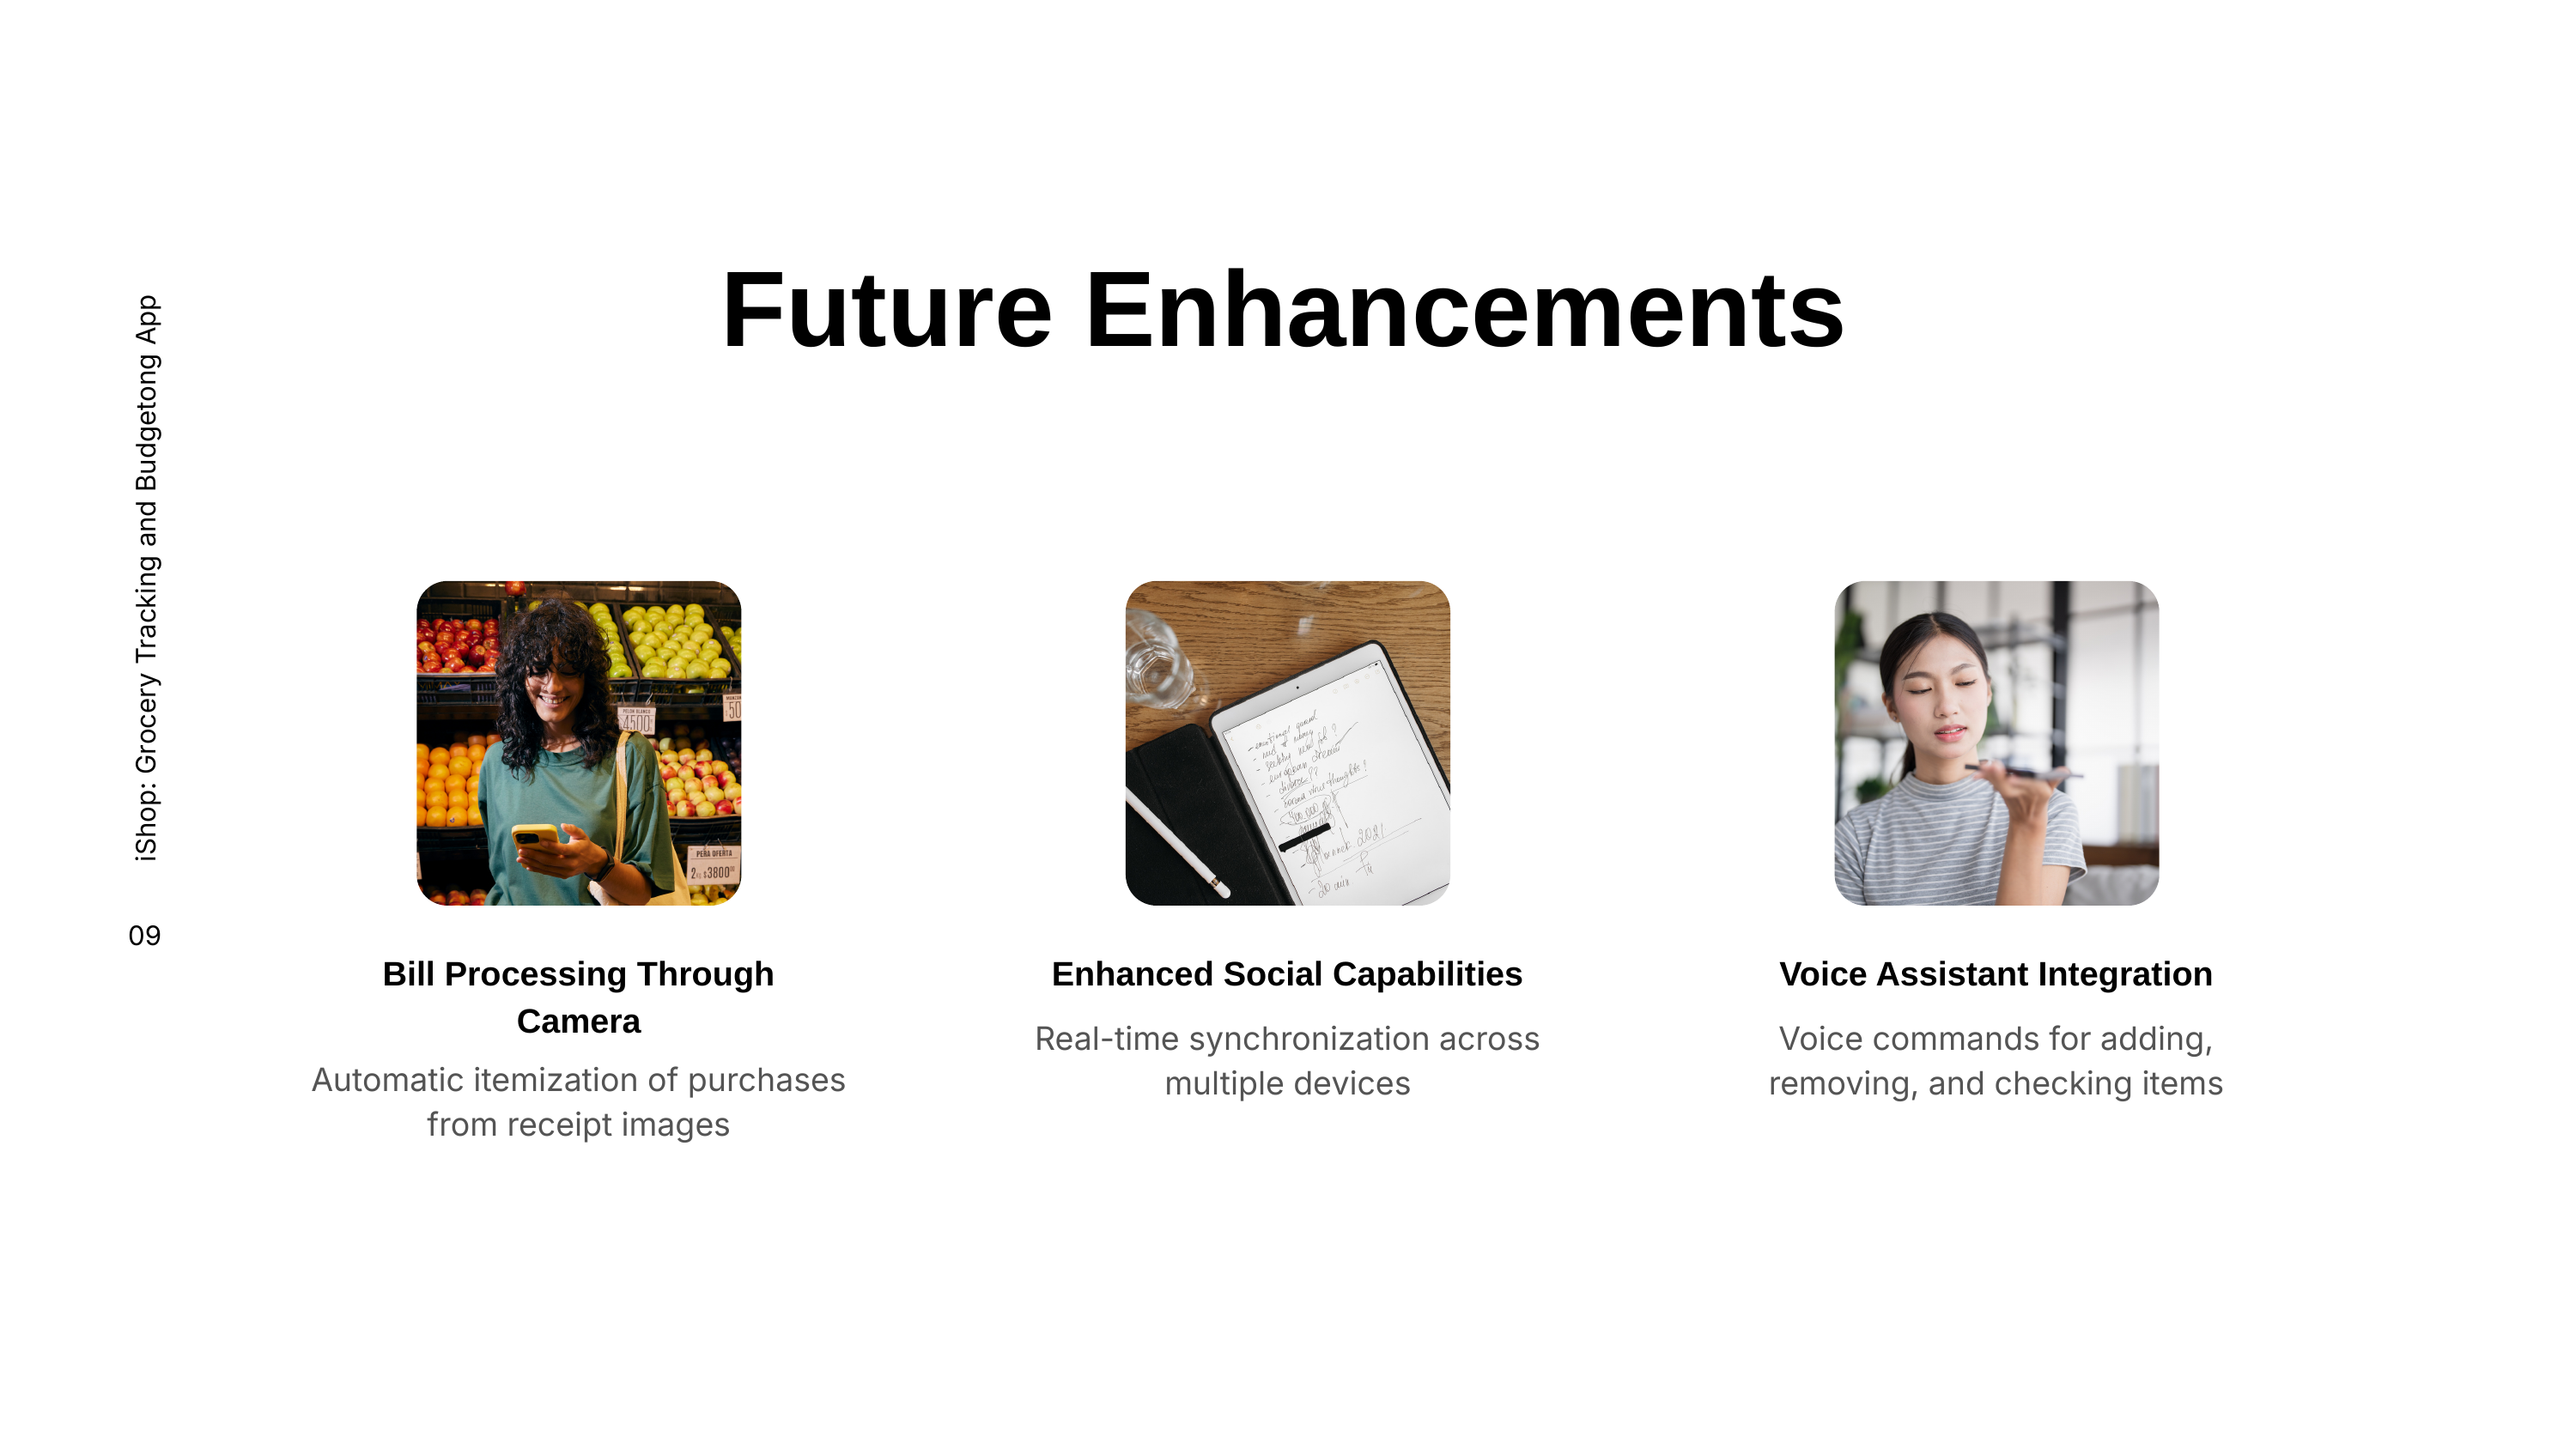

Future Enhancements
iShop: Grocery Tracking and Budgetong App

09
Bill Processing Through Camera
Enhanced Social Capabilities
Voice Assistant Integration
Real-time synchronization across multiple devices
Voice commands for adding, removing, and checking items
Automatic itemization of purchases from receipt images